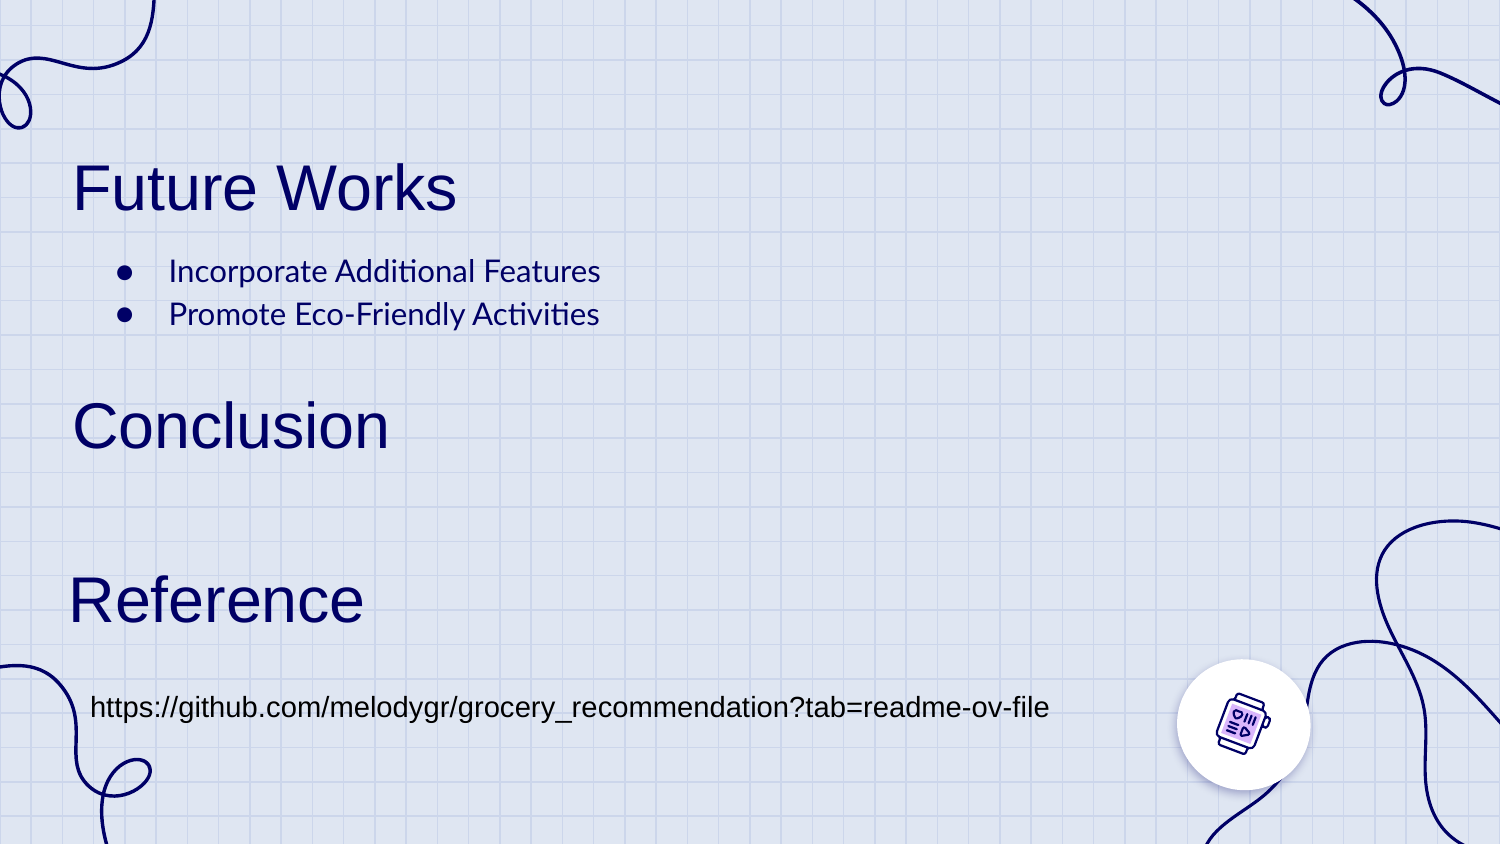

# Future Works
Incorporate Additional Features
Promote Eco-Friendly Activities

Conclusion
Reference
https://github.com/melodygr/grocery_recommendation?tab=readme-ov-file